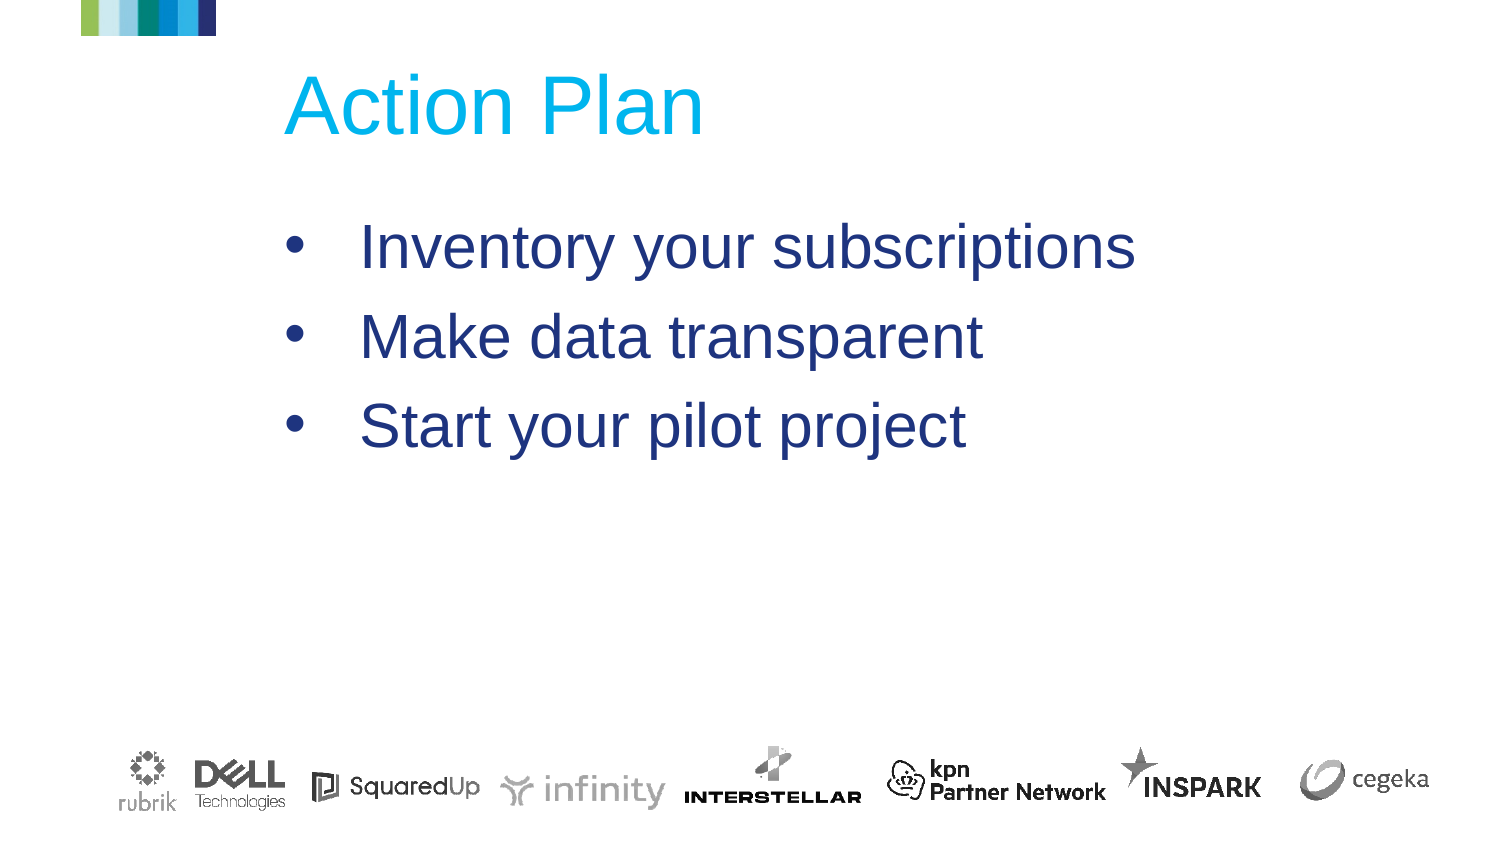

# Action Plan
Inventory your subscriptions
Make data transparent
Start your pilot project